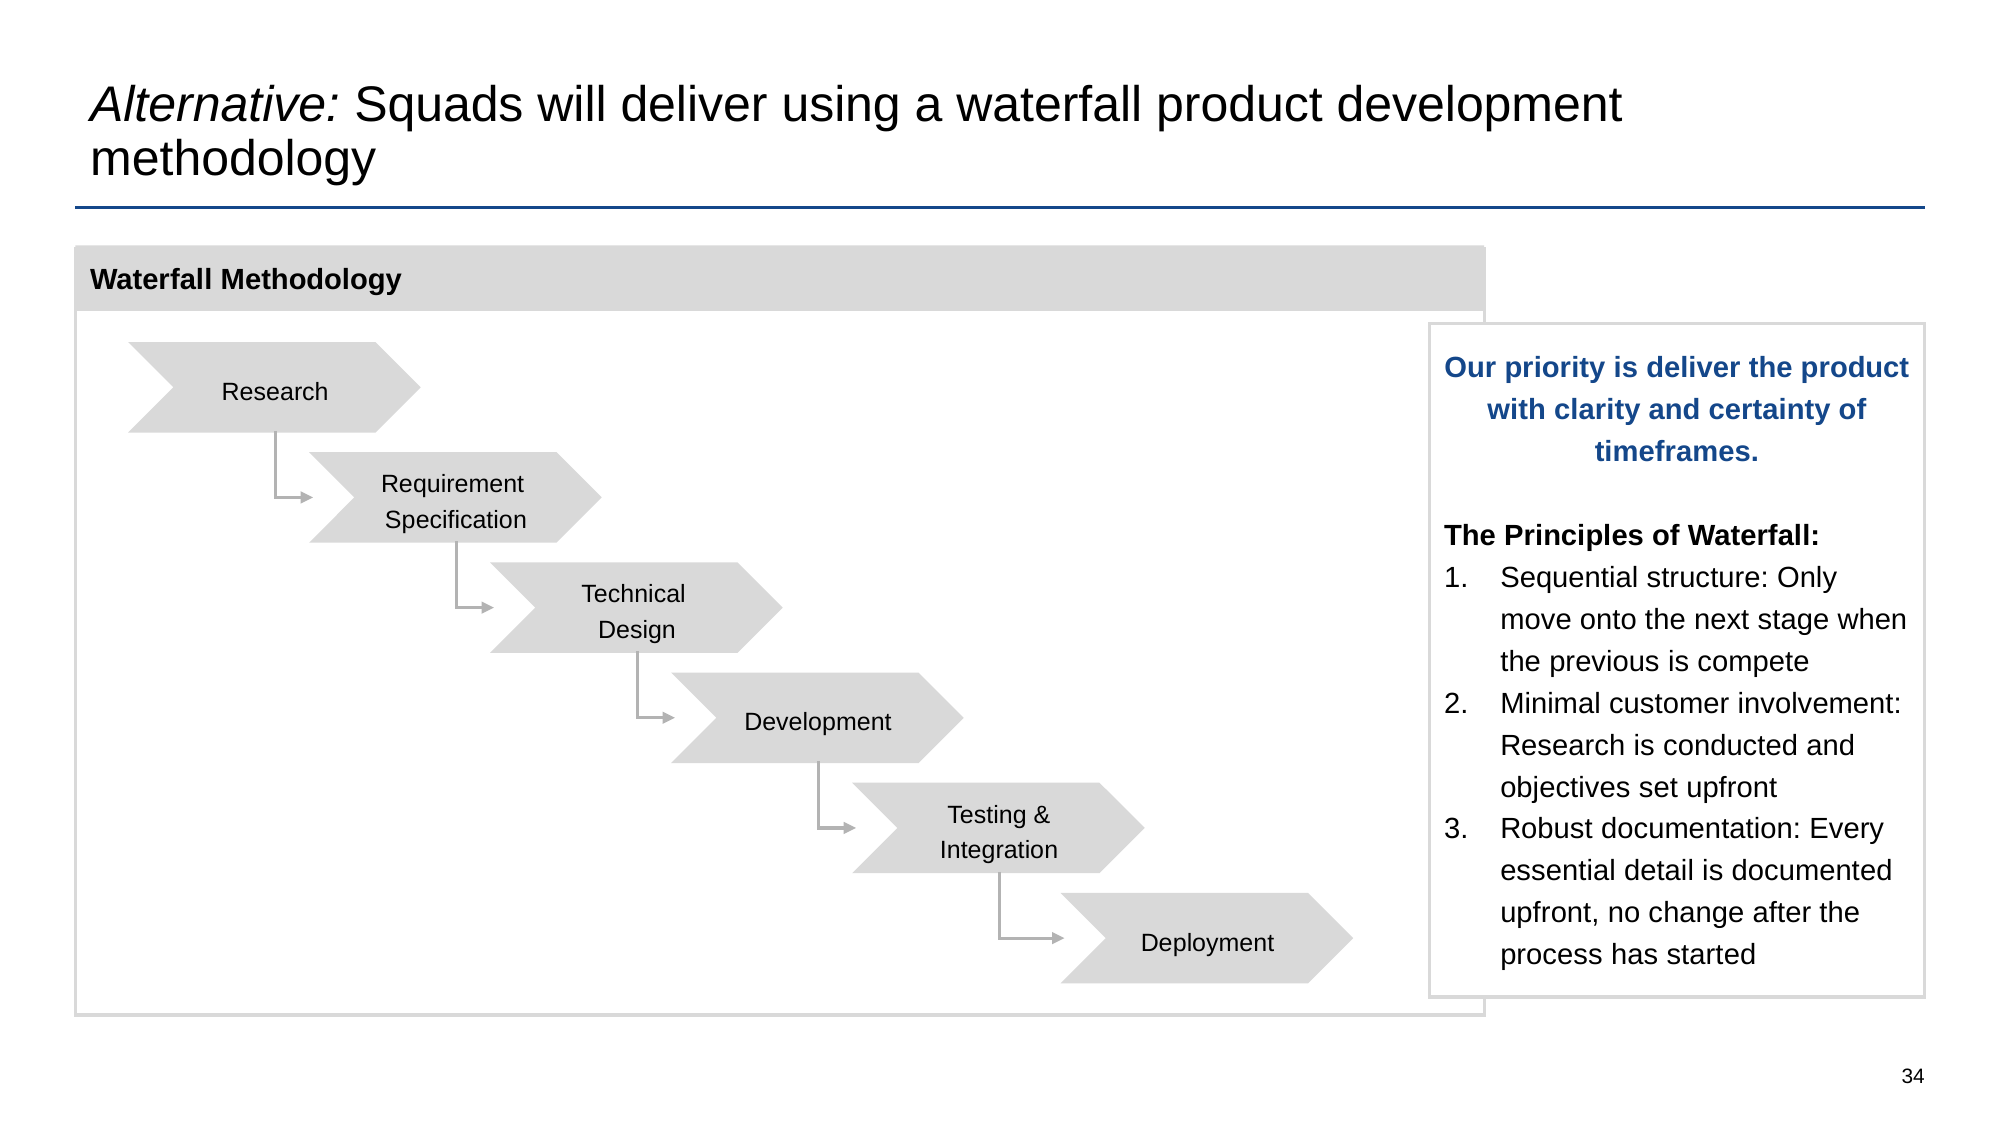

# Alternative: Squads will deliver using a waterfall product development methodology
Waterfall Methodology

Our priority is deliver the product with clarity and certainty of timeframes.

The Principles of Waterfall:
Sequential structure: Only move onto the next stage when the previous is compete
Minimal customer involvement: Research is conducted and objectives set upfront
Robust documentation: Every essential detail is documented upfront, no change after the process has started

Research
Requirement
Specification
Technical
Design
Development
Testing &
Integration
Deployment